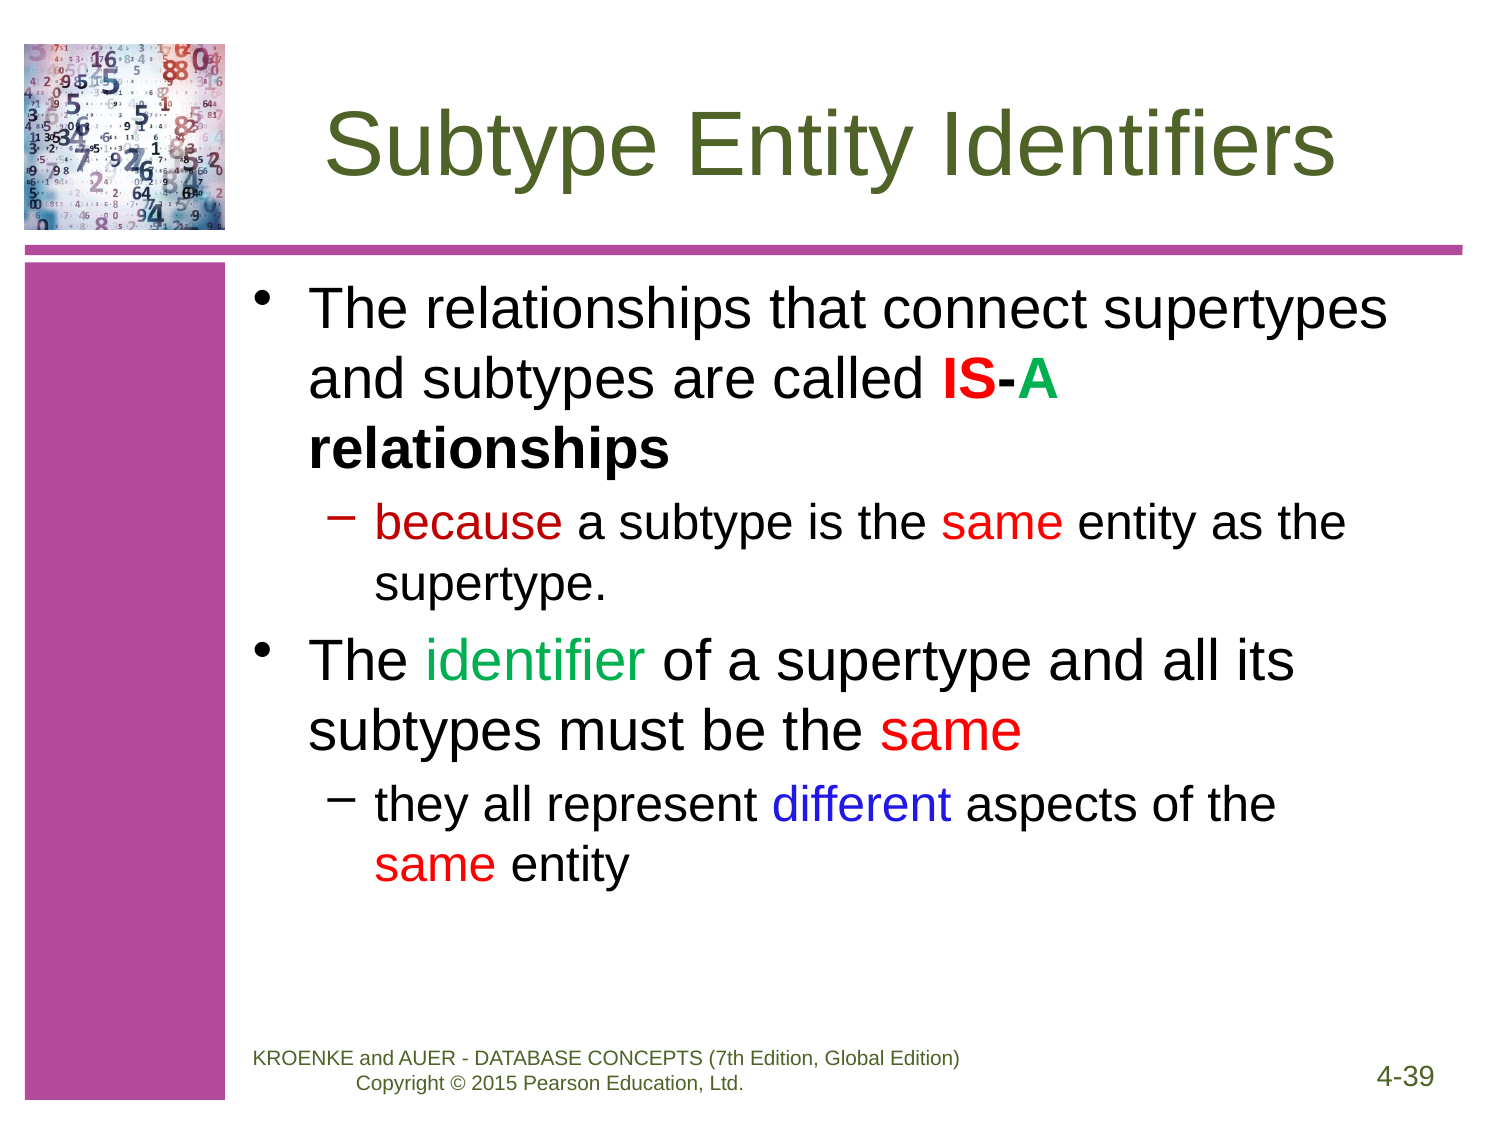

# Subtype Entity Identifiers
The relationships that connect supertypes and subtypes are called IS-A relationships
because a subtype is the same entity as the supertype.
The identifier of a supertype and all its subtypes must be the same
they all represent different aspects of the same entity
KROENKE and AUER - DATABASE CONCEPTS (7th Edition, Global Edition)                                      Copyright © 2015 Pearson Education, Ltd.
4-39